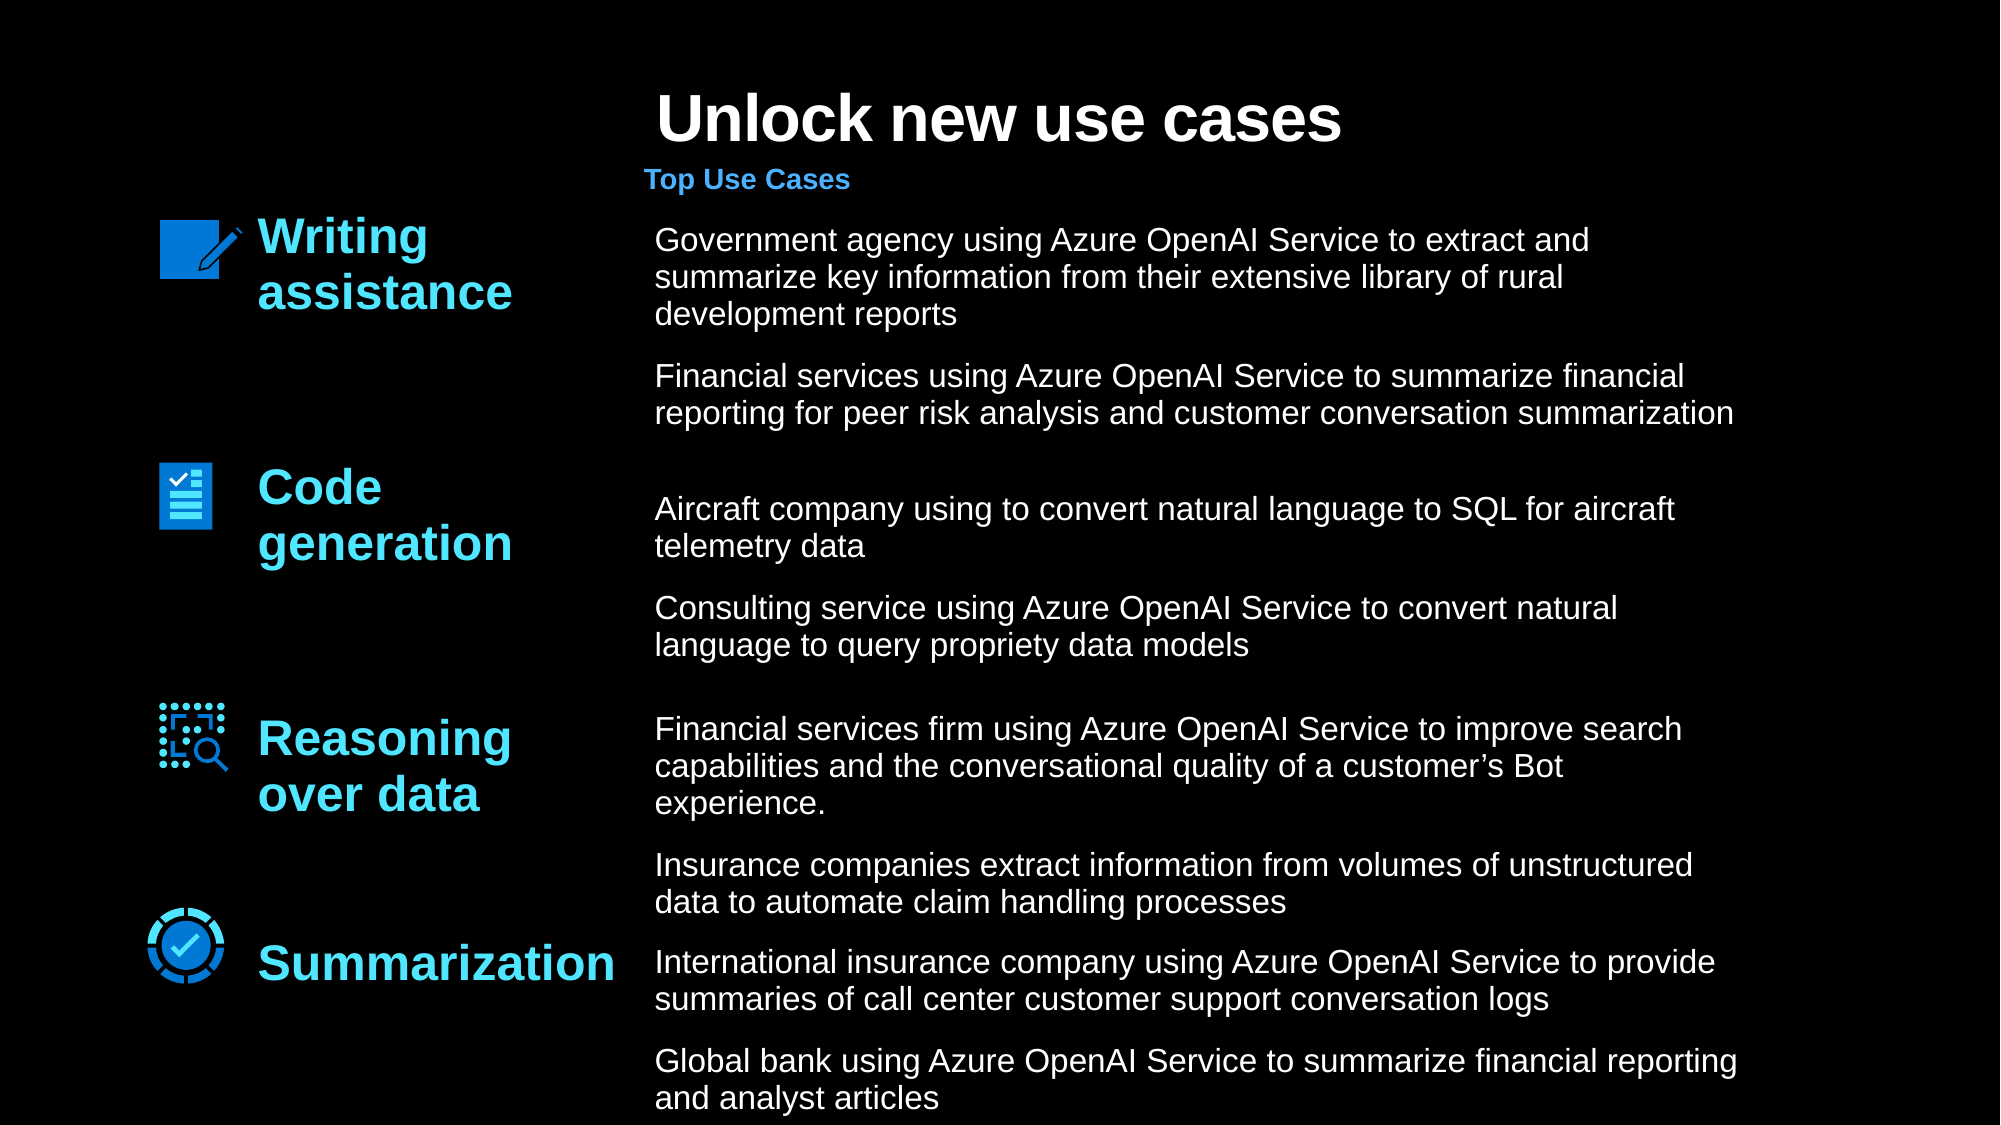

# Unlock new use cases
Top Use Cases
| Writing assistance | Government agency using Azure OpenAI Service to extract and summarize key information from their extensive library of rural development reports Financial services using Azure OpenAI Service to summarize financial reporting for peer risk analysis and customer conversation summarization |
| --- | --- |
| Code generation | Aircraft company using to convert natural language to SQL for aircraft telemetry data Consulting service using Azure OpenAI Service to convert natural language to query propriety data models |
| Reasoning over data | Financial services firm using Azure OpenAI Service to improve search capabilities and the conversational quality of a customer’s Bot experience. Insurance companies extract information from volumes of unstructured data to automate claim handling processes |
| Summarization | International insurance company using Azure OpenAI Service to provide summaries of call center customer support conversation logs Global bank using Azure OpenAI Service to summarize financial reporting and analyst articles |